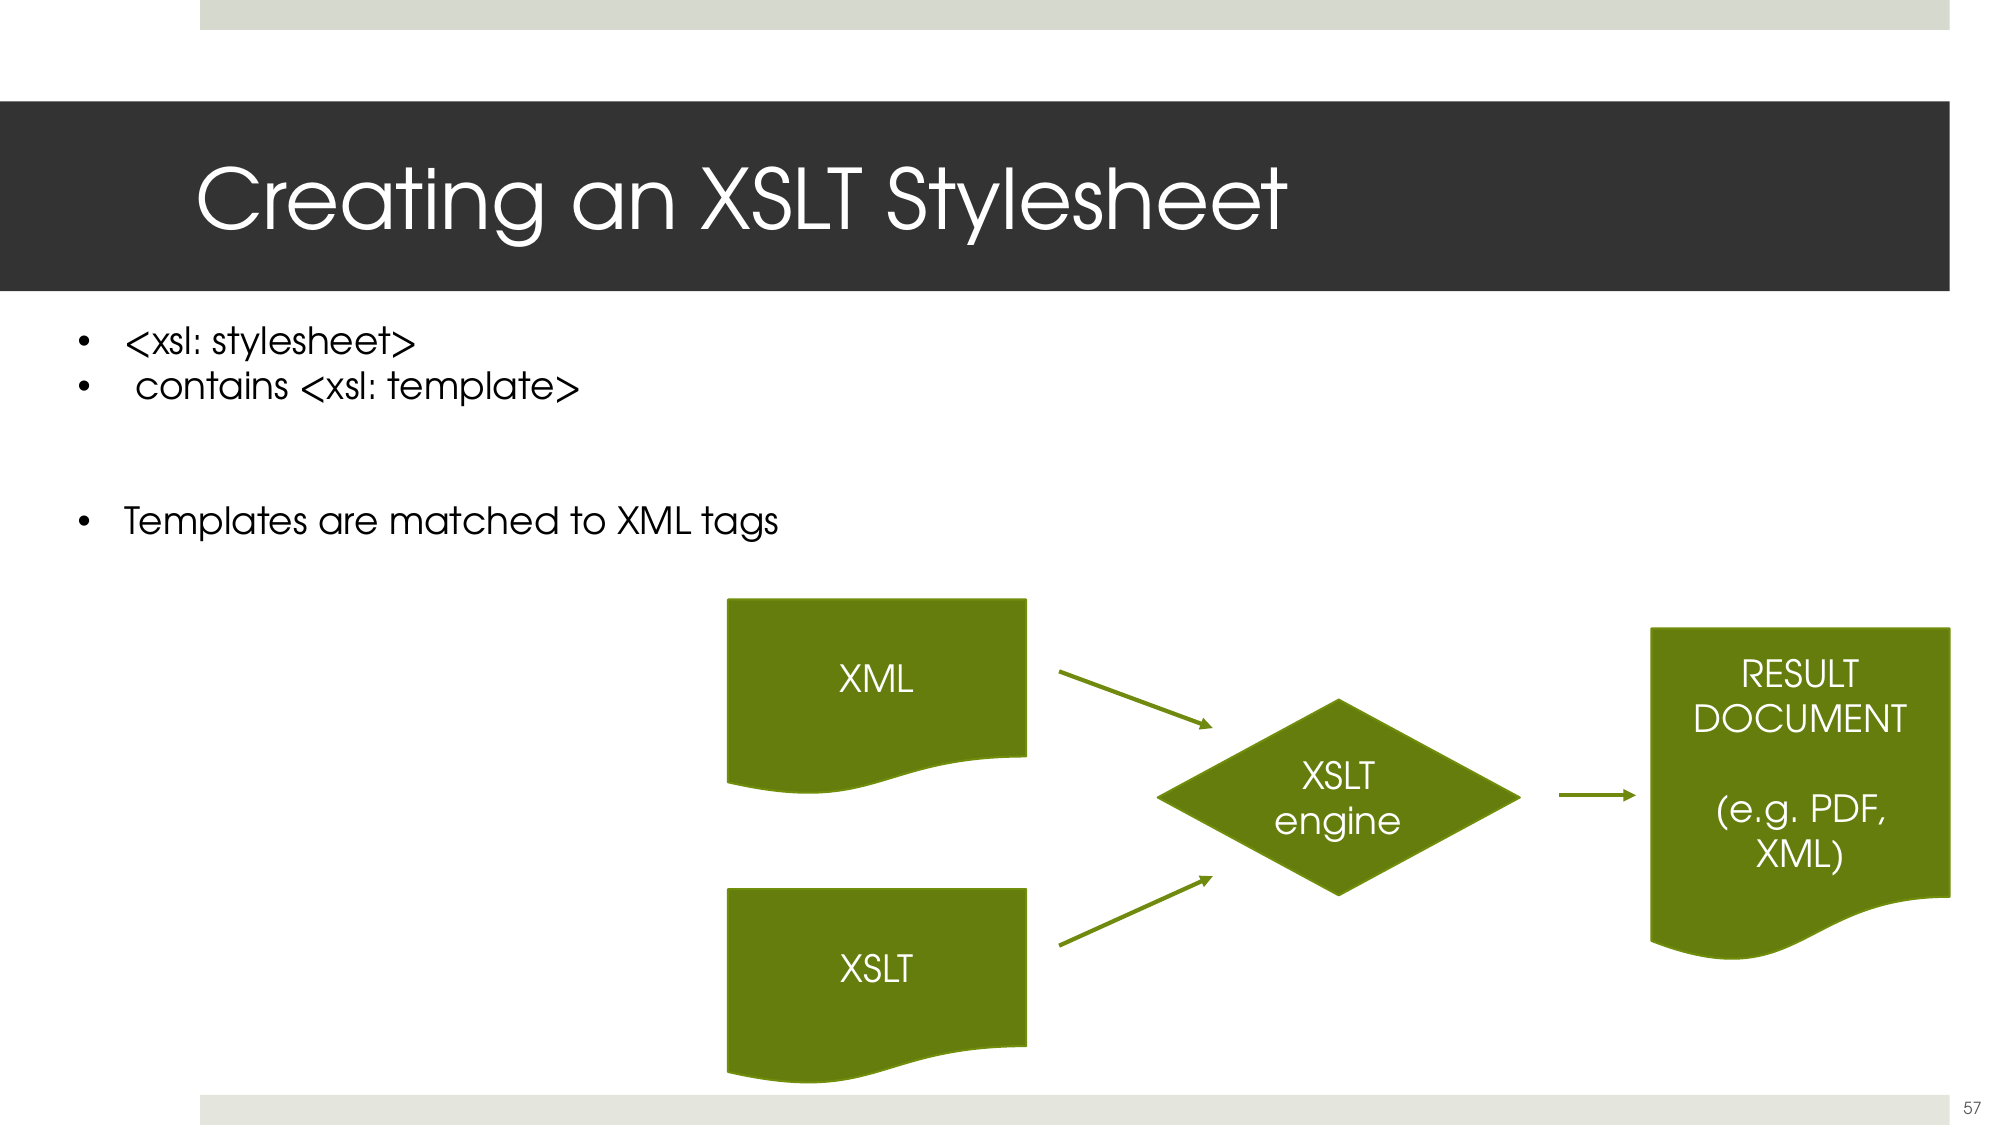

# Creating an XSLT Stylesheet
<xsl: stylesheet>
 contains <xsl: template>

Templates are matched to XML tags
XML
RESULT
DOCUMENT

(e.g. PDF, XML)
XSLT
engine
XSLT
57